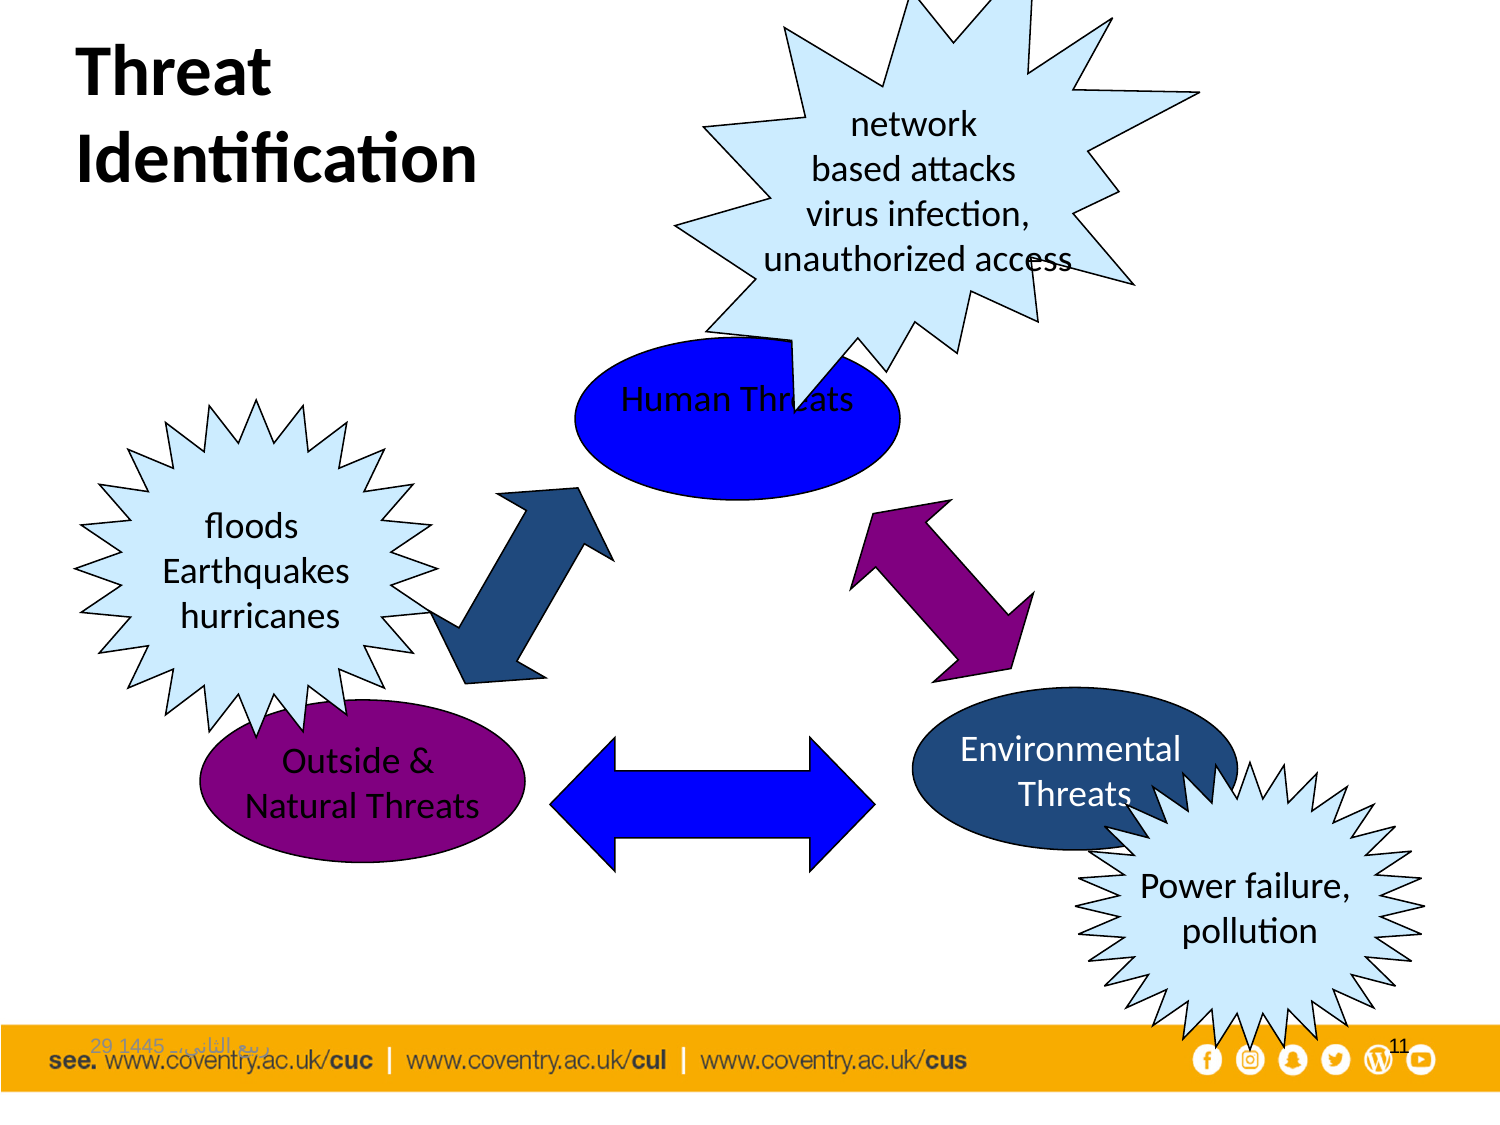

network
based attacks
virus infection,
unauthorized access
# Threat Identification
Human Threats

floods
Earthquakes
 hurricanes

Environmental
Threats
Outside &
Natural Threats

Power failure,
pollution
29 ربيع الثاني، 1445
11